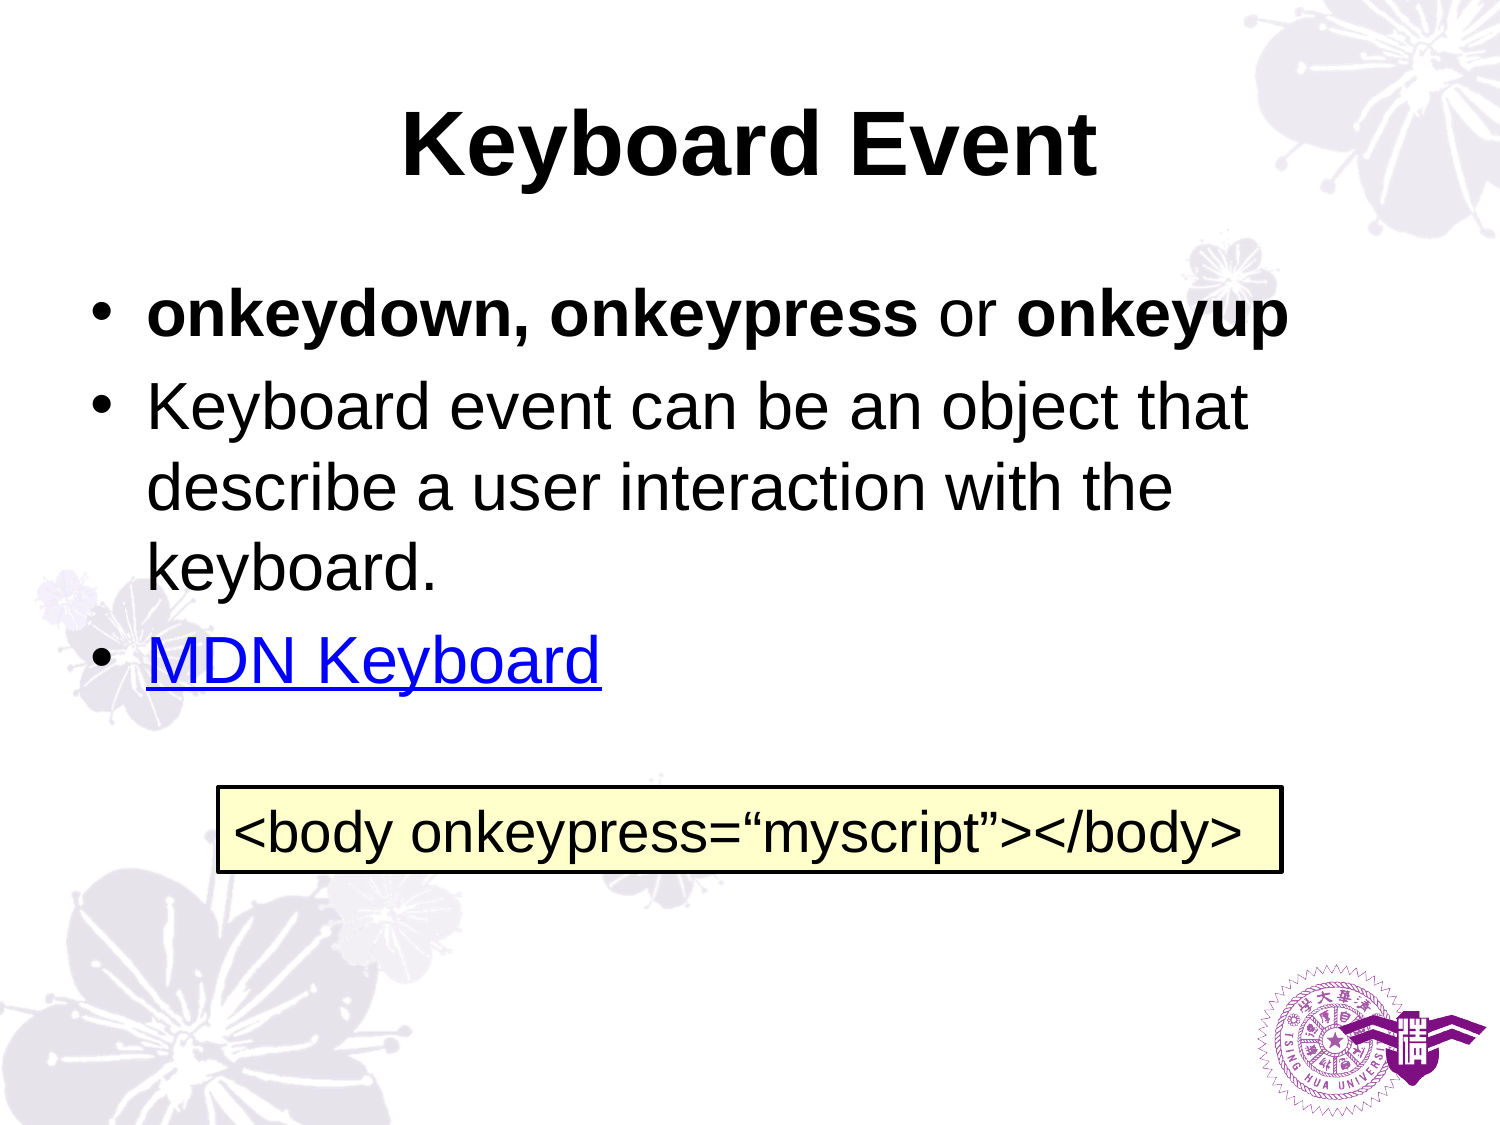

# Keyboard Event
onkeydown, onkeypress or onkeyup
Keyboard event can be an object that describe a user interaction with the keyboard.
MDN Keyboard
<body onkeypress=“myscript”></body>